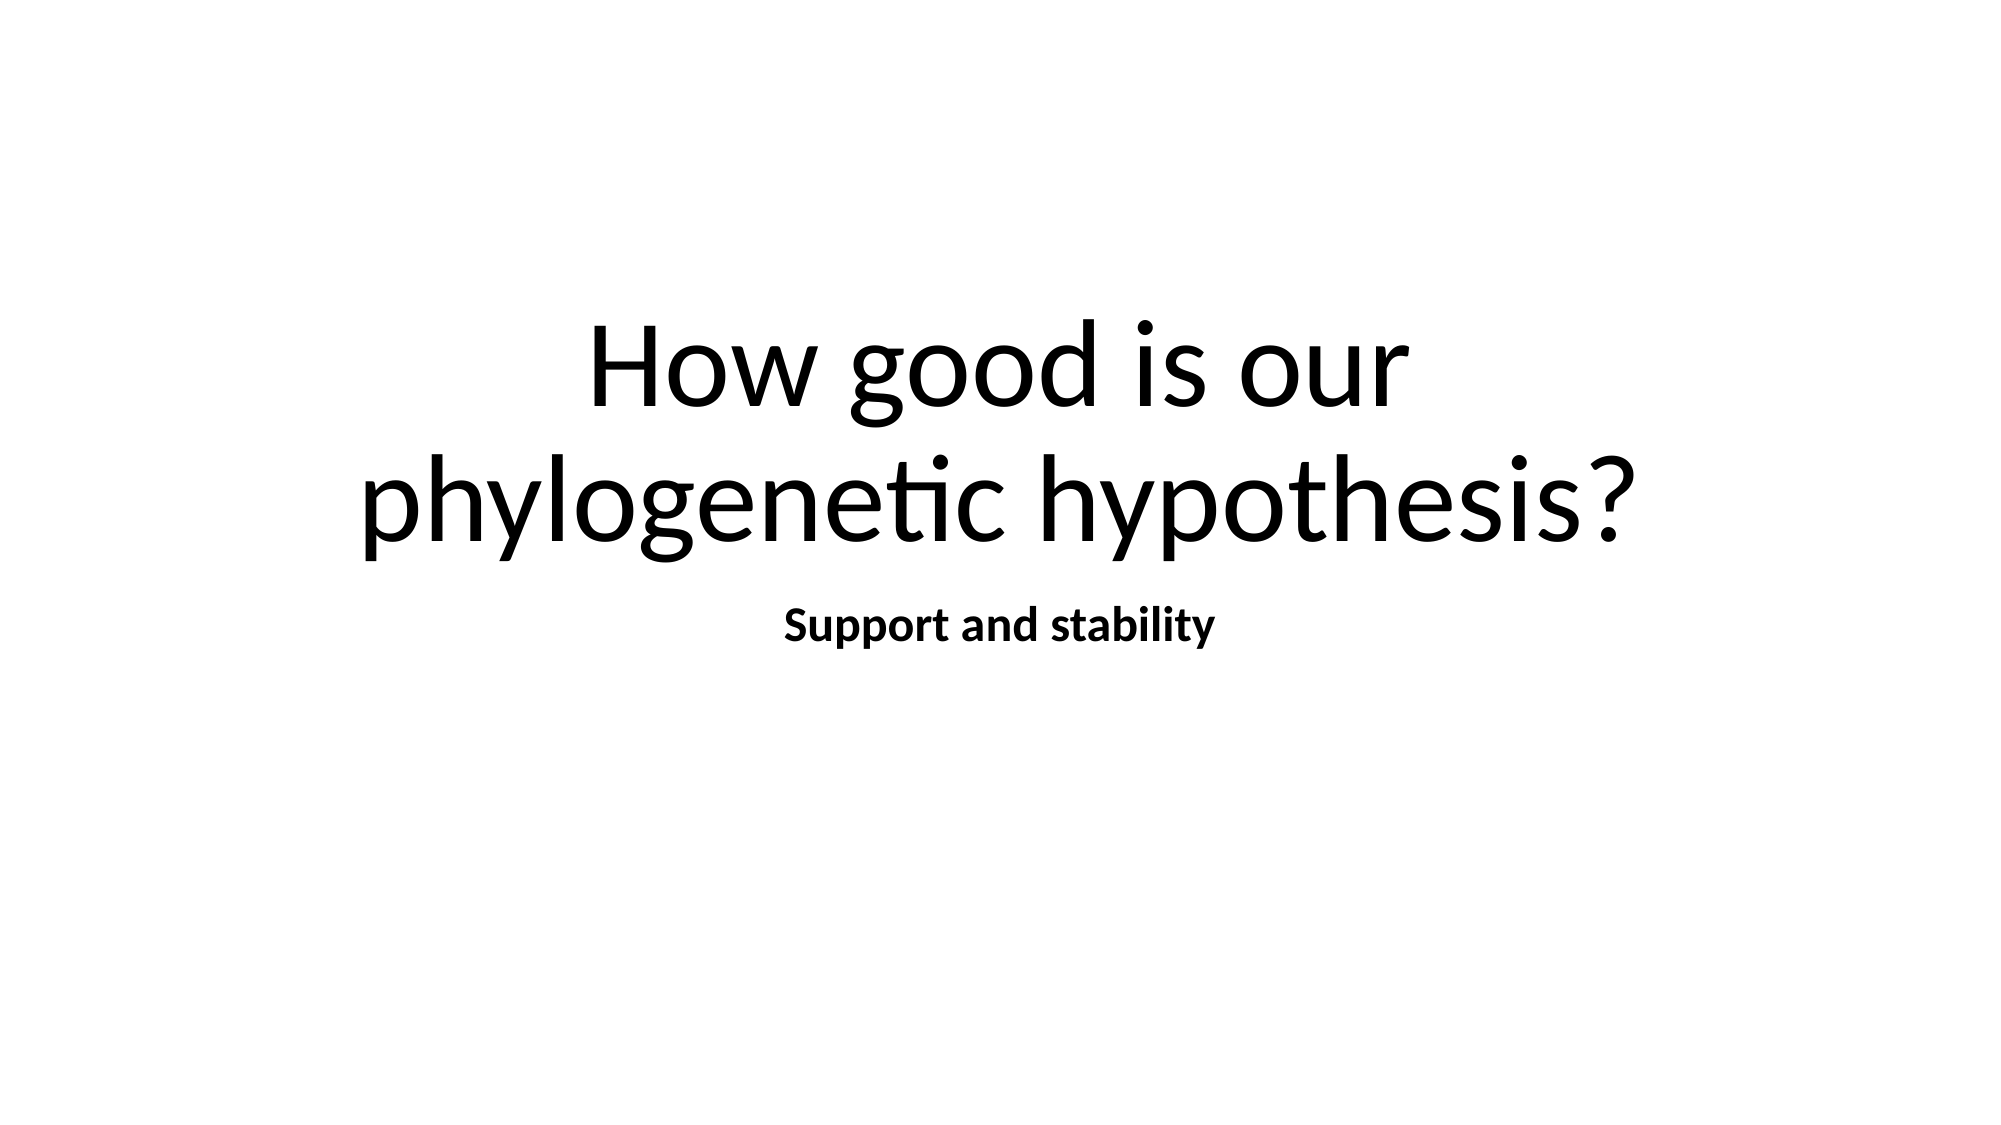

# How good is our phylogenetic hypothesis?
Support and stability